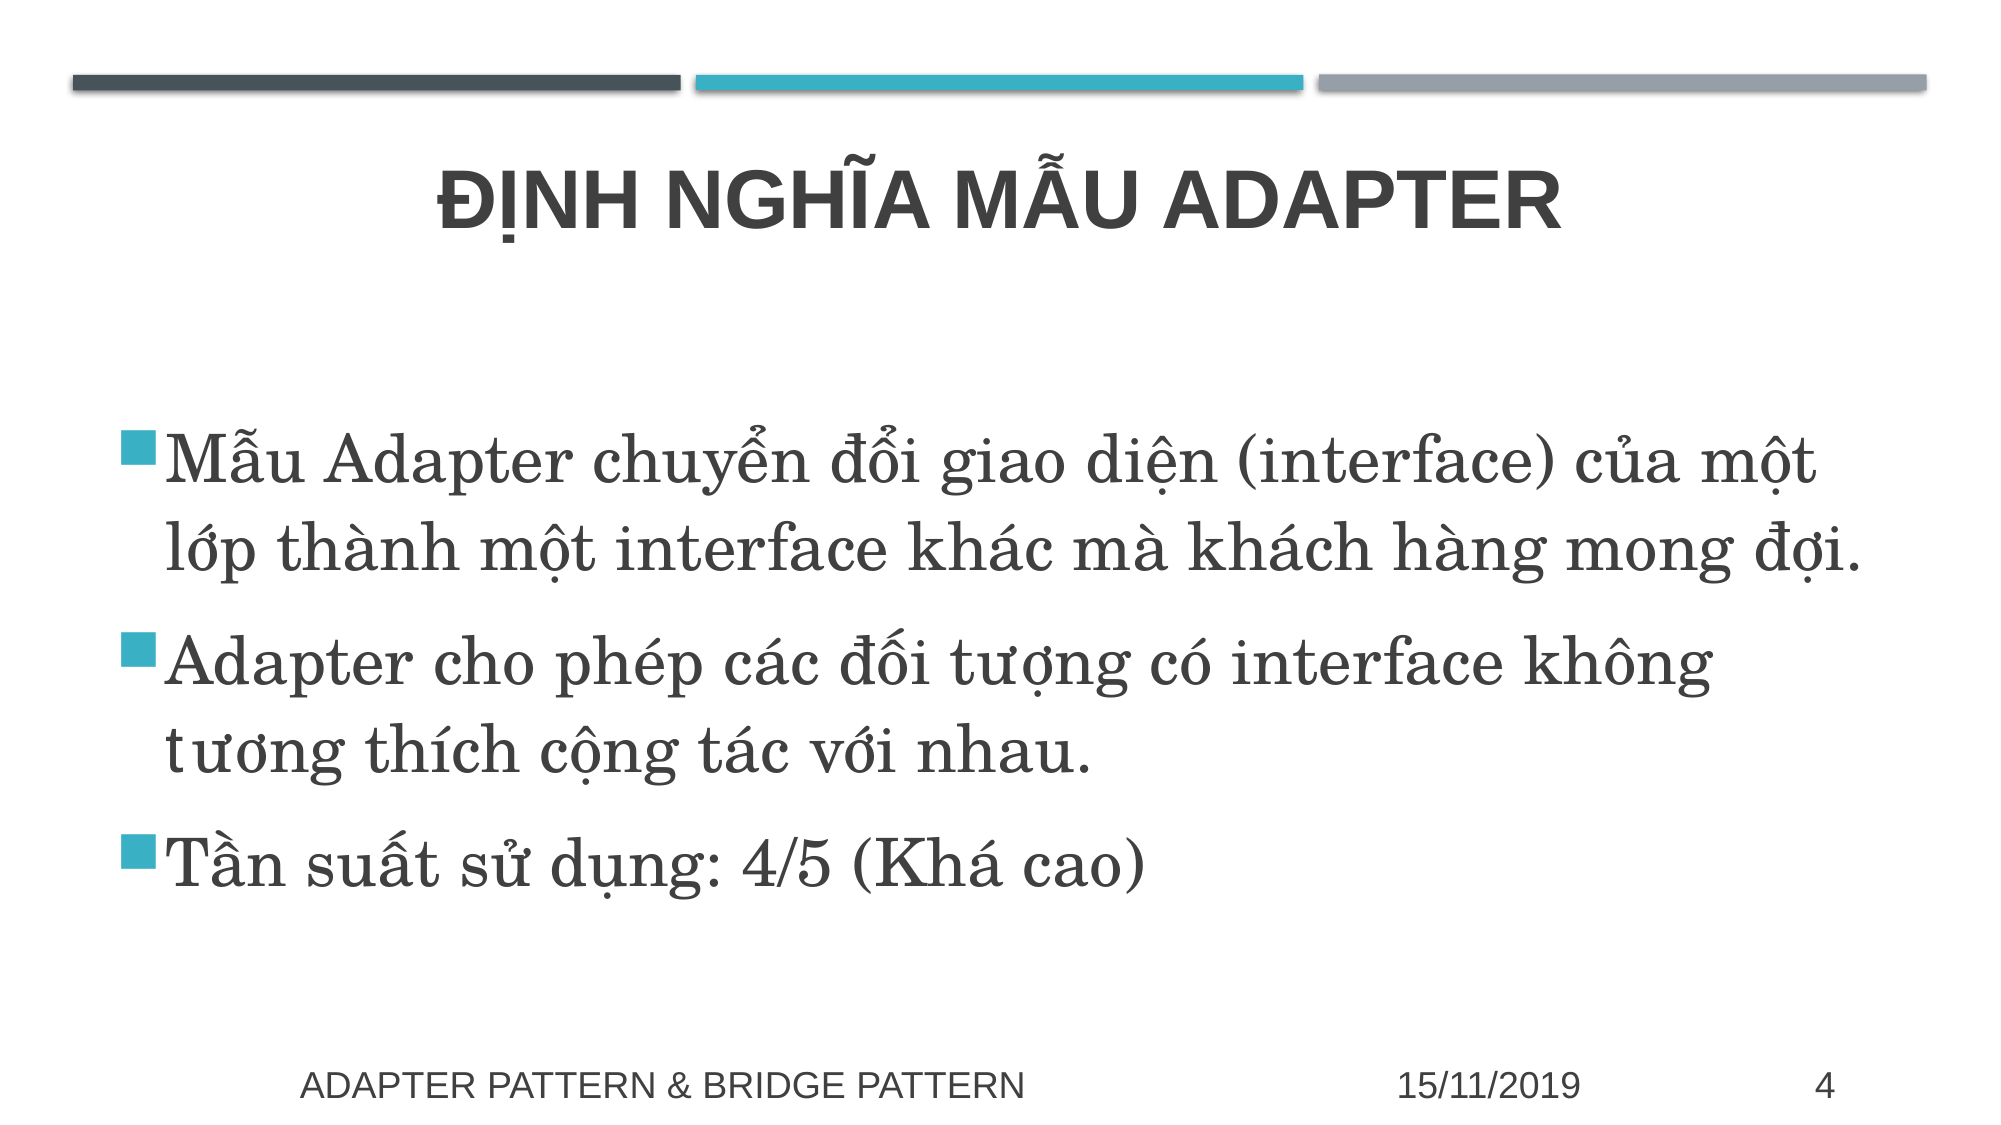

# định nghĩa mẫu adapter
Mẫu Adapter chuyển đổi giao diện (interface) của một lớp thành một interface khác mà khách hàng mong đợi.
Adapter cho phép các đối tượng có interface không tương thích cộng tác với nhau.
Tần suất sử dụng: 4/5 (Khá cao)
Adapter pattern & bridge pattern
15/11/2019
4